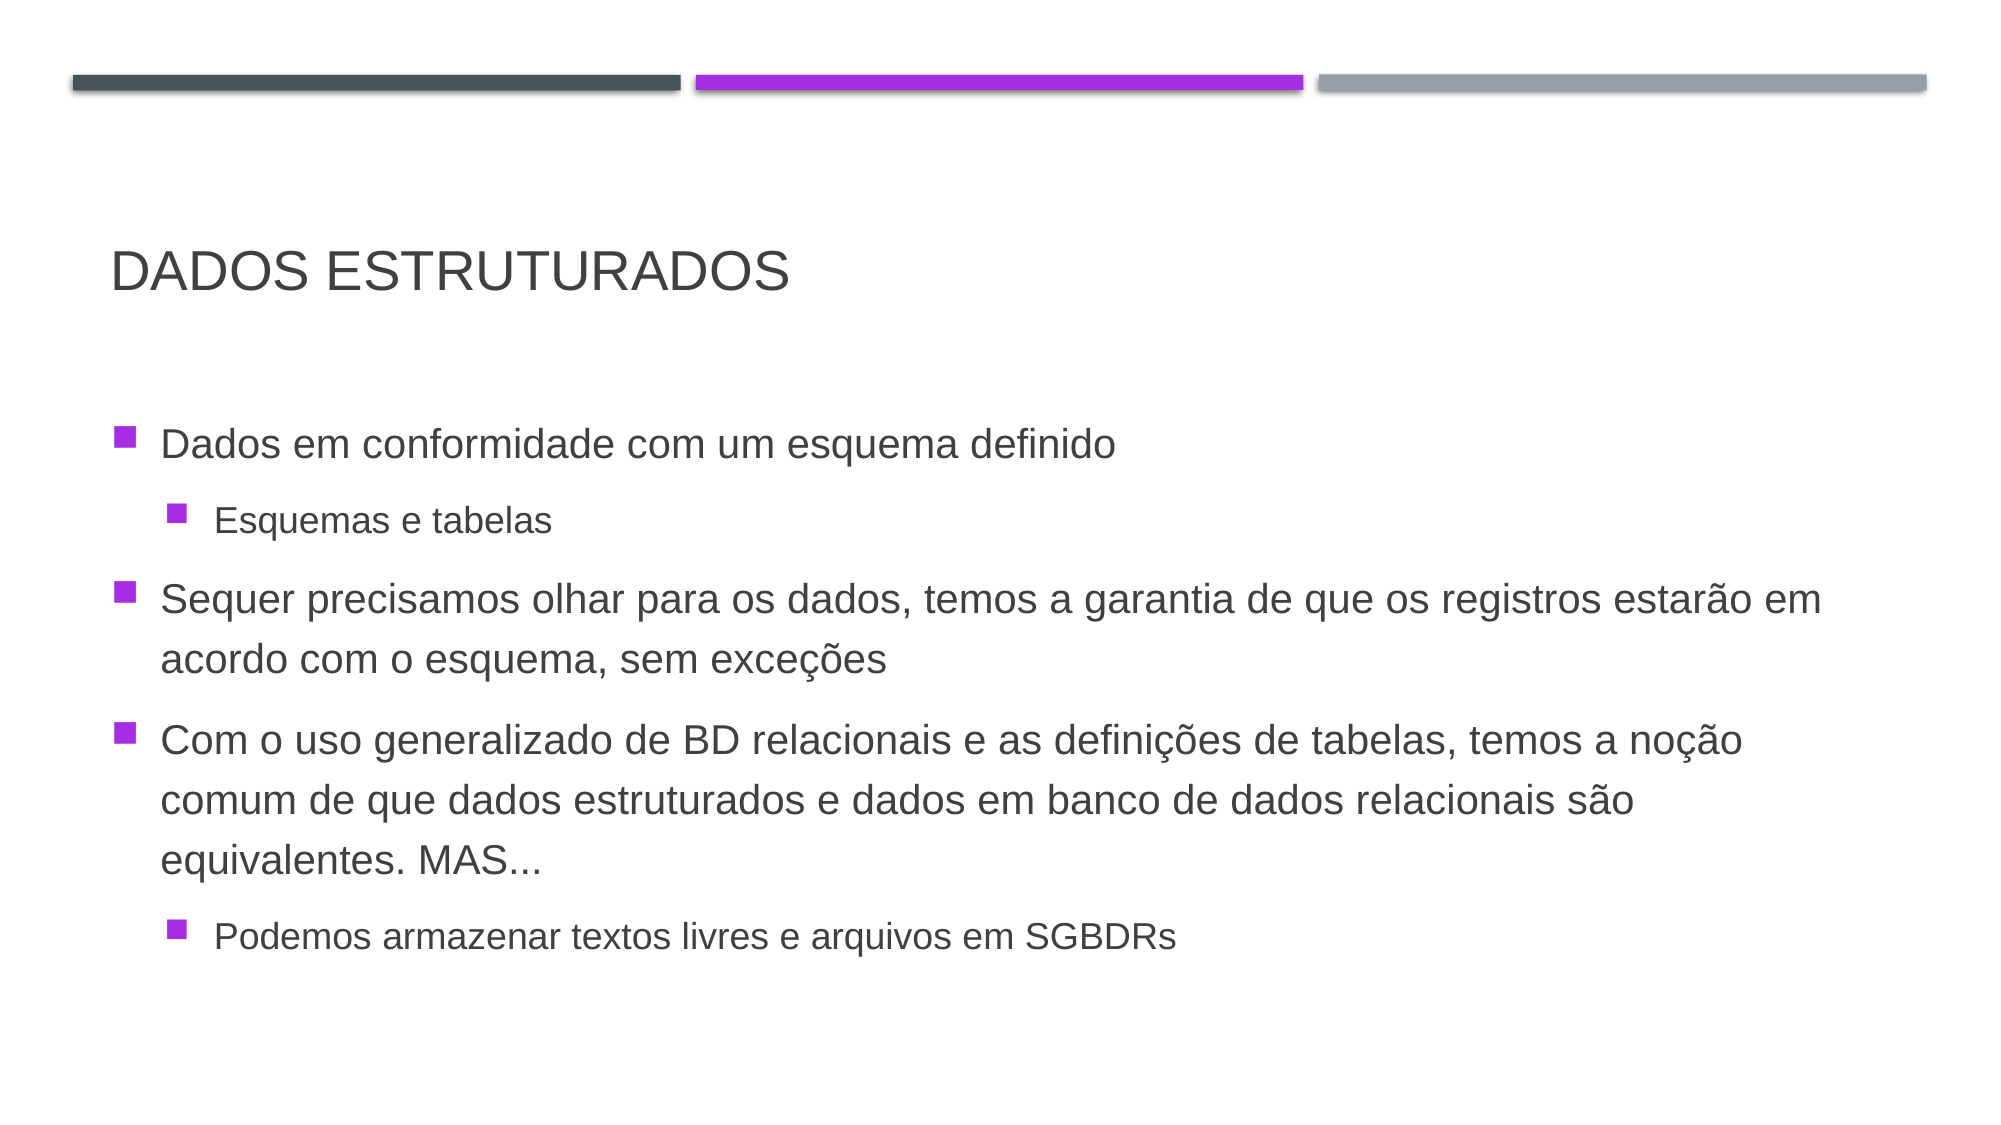

# Dados estruturados
Dados em conformidade com um esquema definido
Esquemas e tabelas
Sequer precisamos olhar para os dados, temos a garantia de que os registros estarão em acordo com o esquema, sem exceções
Com o uso generalizado de BD relacionais e as definições de tabelas, temos a noção comum de que dados estruturados e dados em banco de dados relacionais são equivalentes. MAS...
Podemos armazenar textos livres e arquivos em SGBDRs